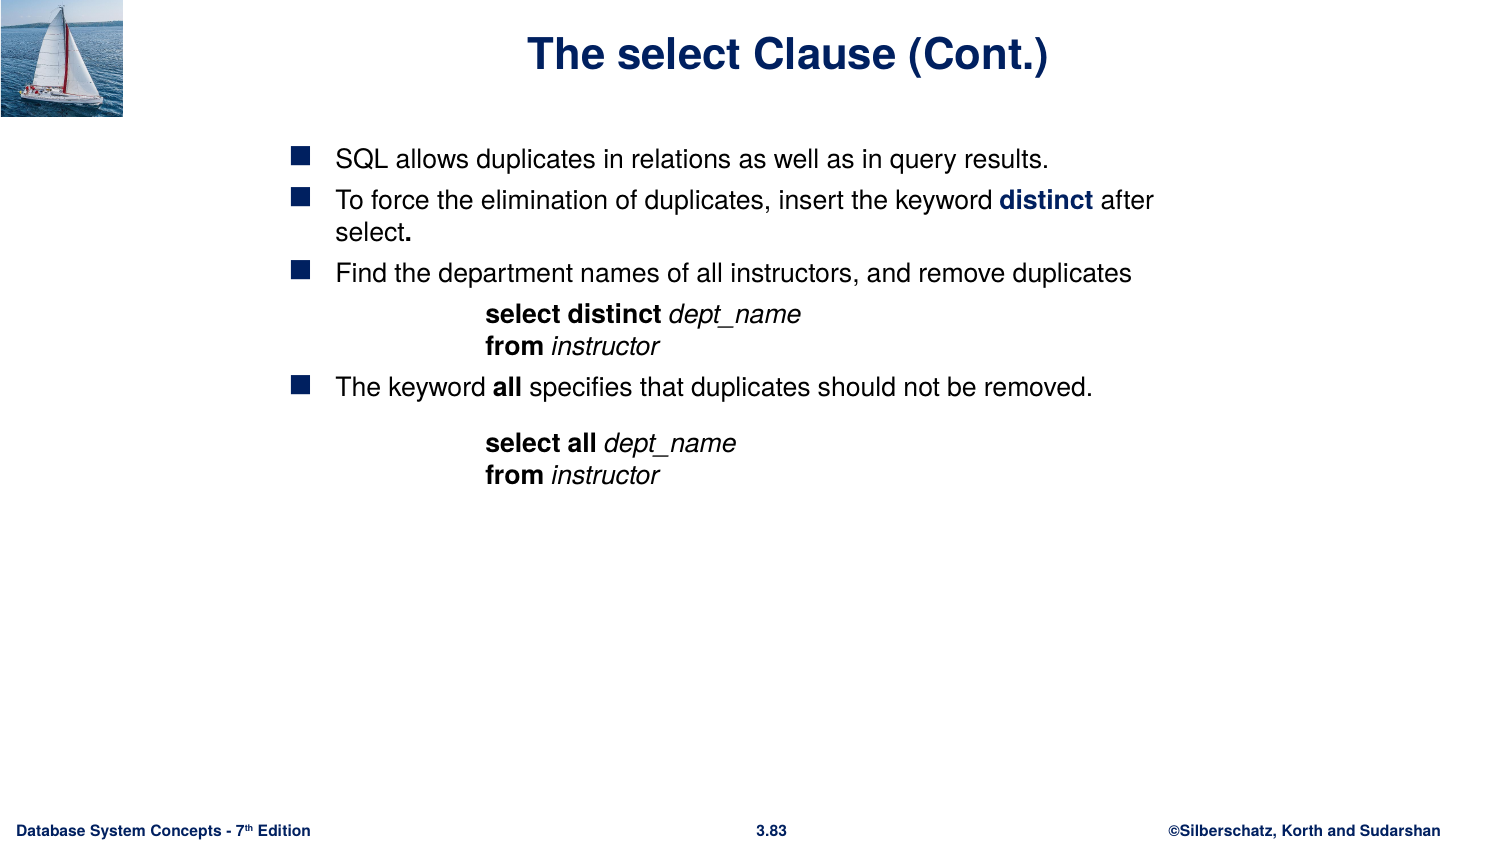

# The select Clause (Cont.)
SQL allows duplicates in relations as well as in query results.
To force the elimination of duplicates, insert the keyword distinct after select.
Find the department names of all instructors, and remove duplicates
		select distinct dept_name
	from instructor
The keyword all specifies that duplicates should not be removed.
		select all dept_name
	from instructor